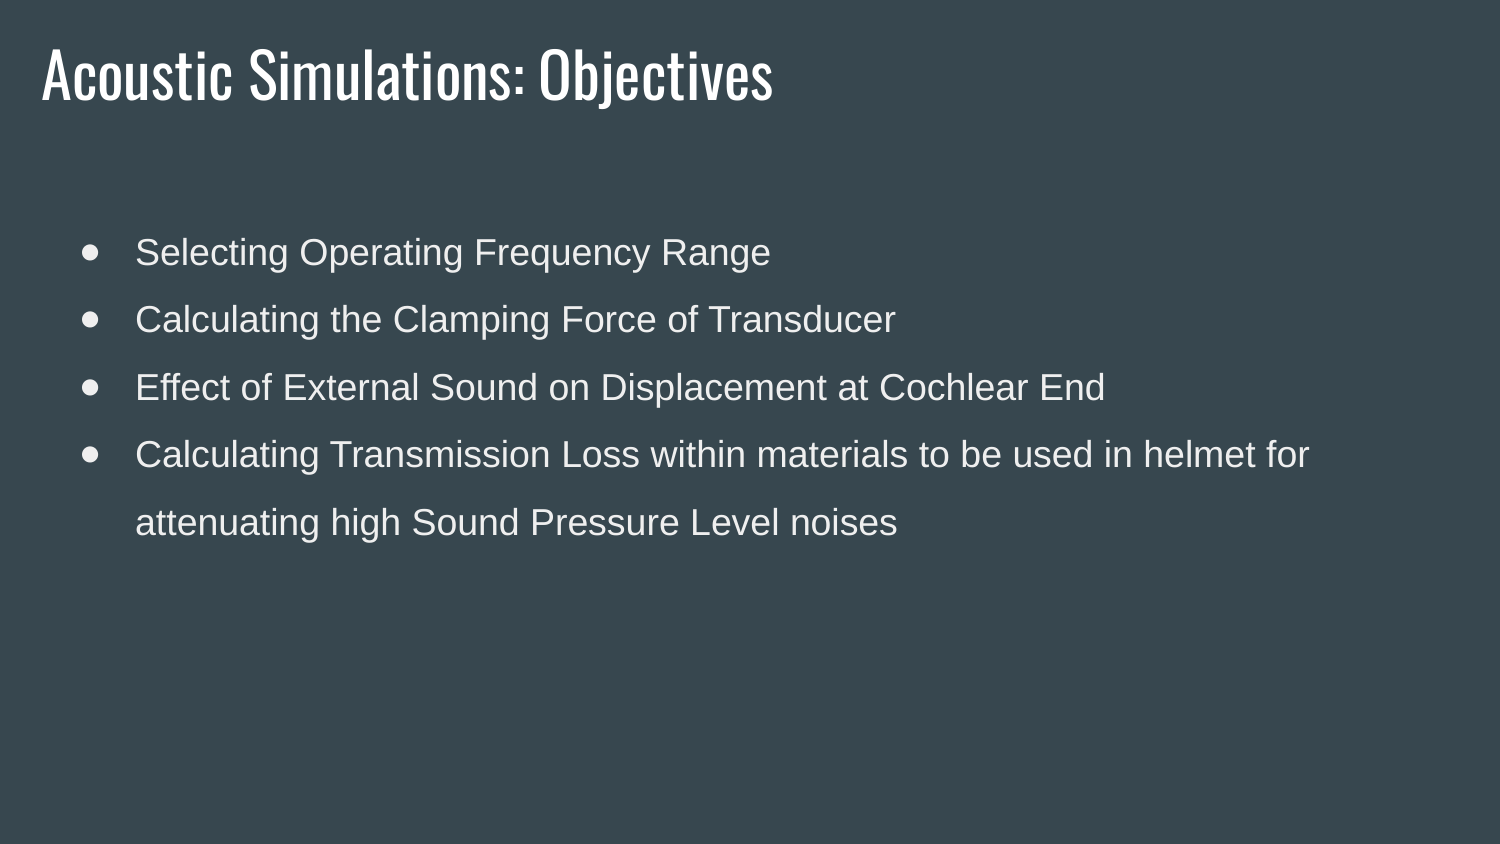

# Acoustic Simulations: Objectives
Selecting Operating Frequency Range
Calculating the Clamping Force of Transducer
Effect of External Sound on Displacement at Cochlear End
Calculating Transmission Loss within materials to be used in helmet for attenuating high Sound Pressure Level noises